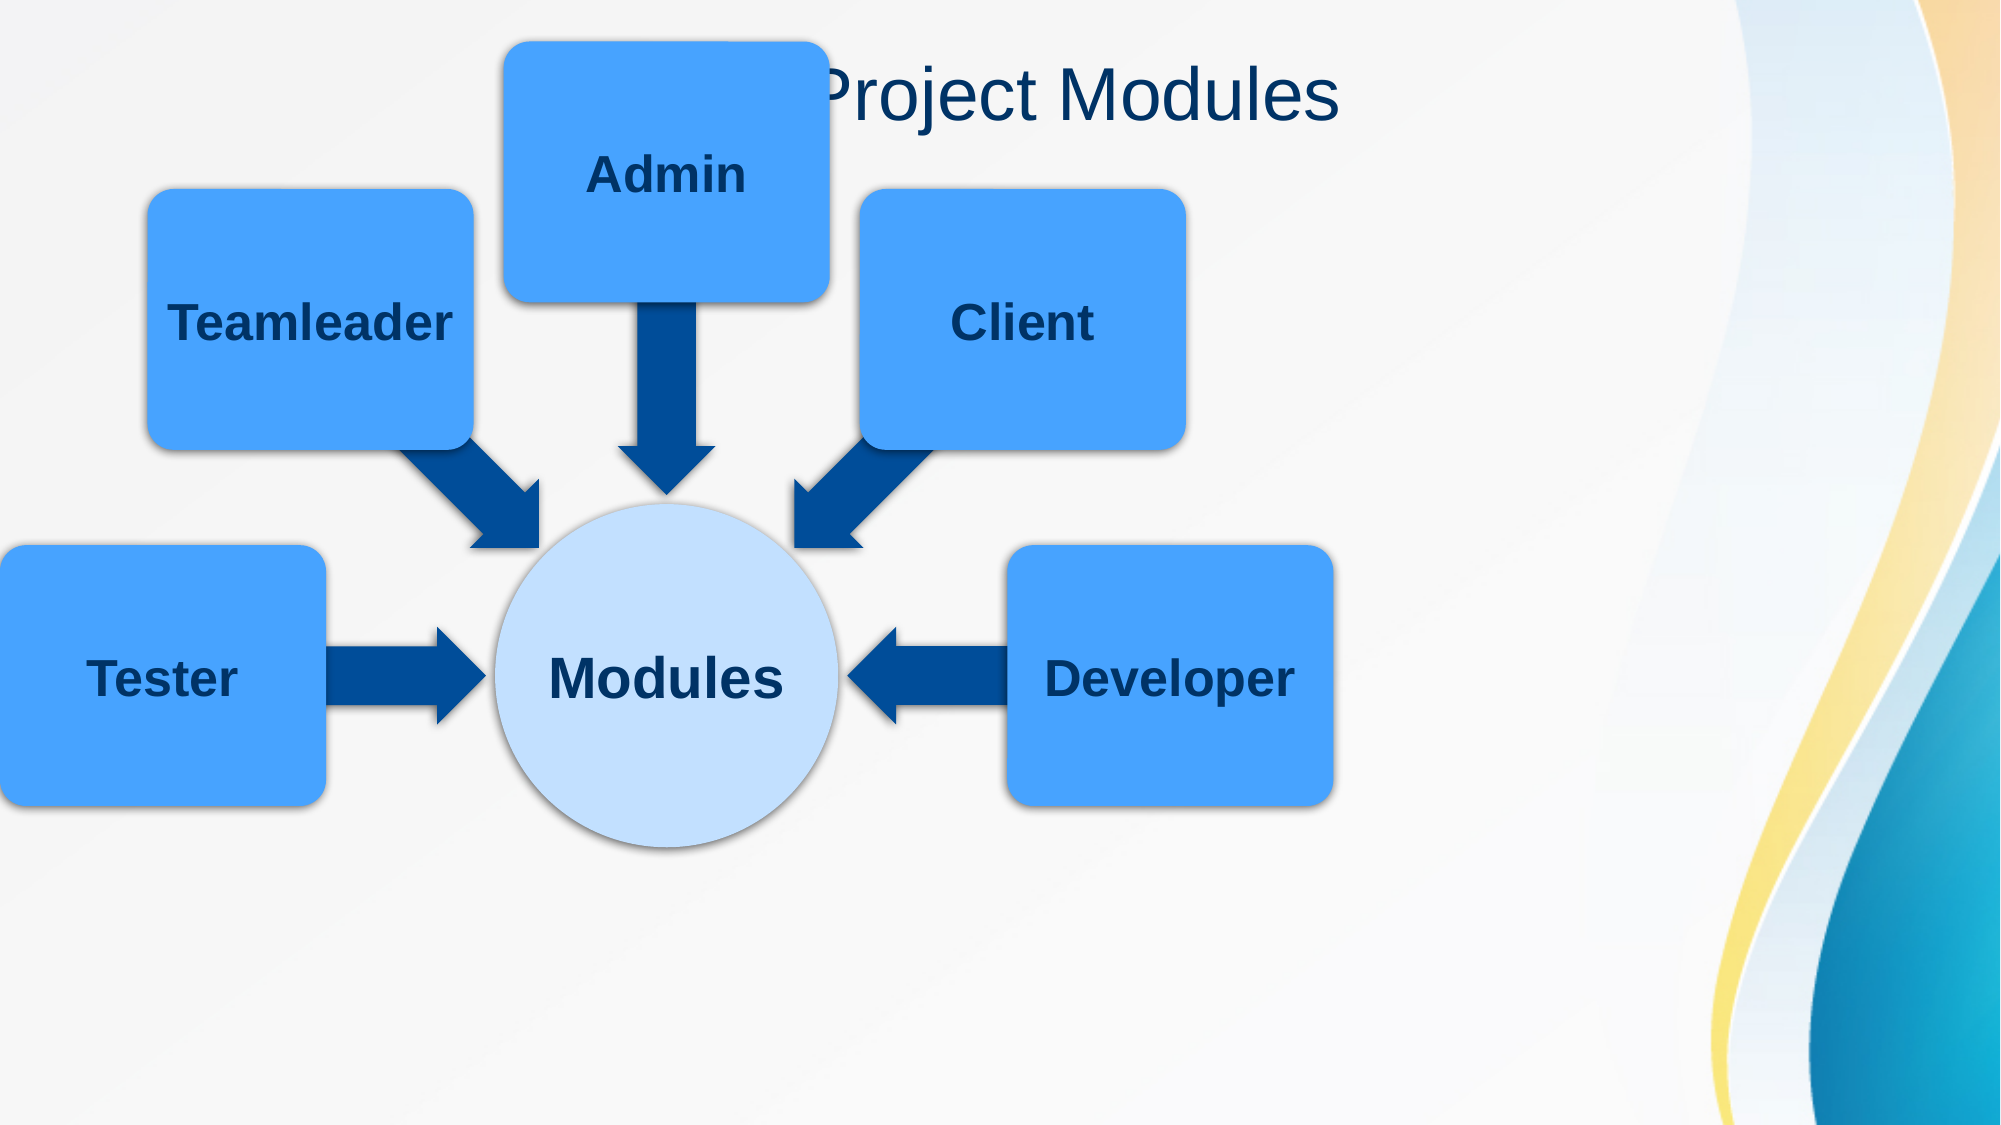

3.2  Project Modules
Modules
Tester
Teamleader
Admin
Client
Developer